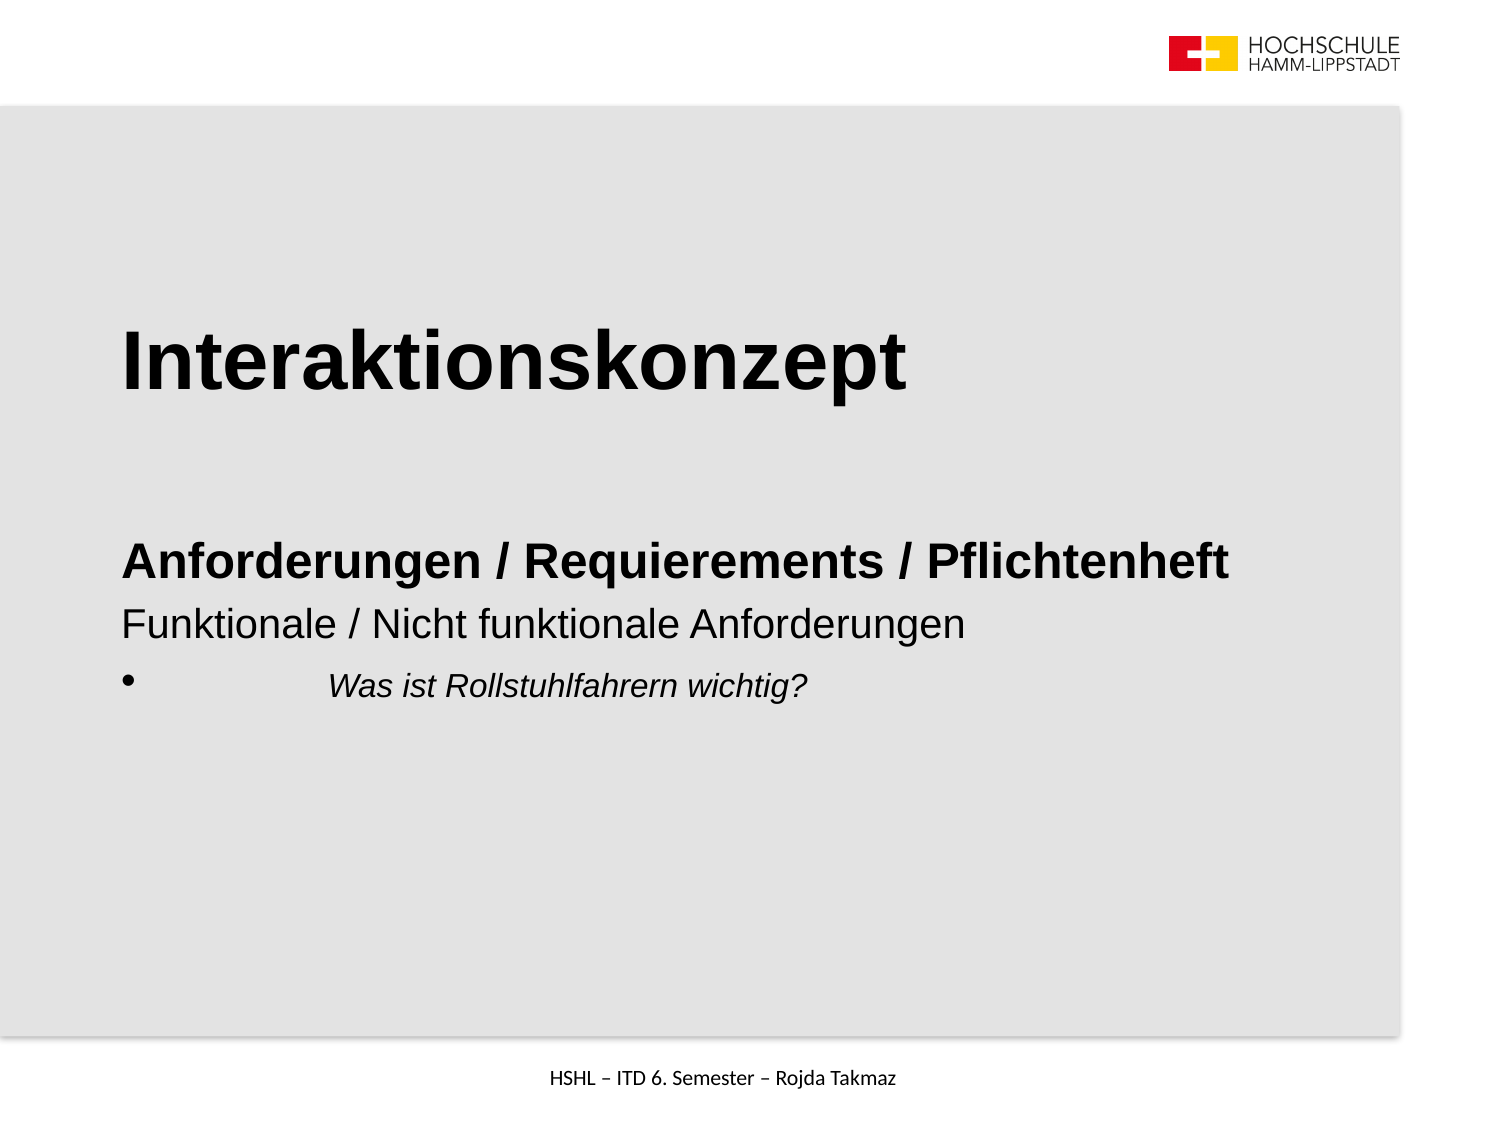

# Interaktionskonzept
Anforderungen / Requierements / Pflichtenheft
Funktionale / Nicht funktionale Anforderungen
	Was ist Rollstuhlfahrern wichtig?

HSHL – ITD 6. Semester – Rojda Takmaz